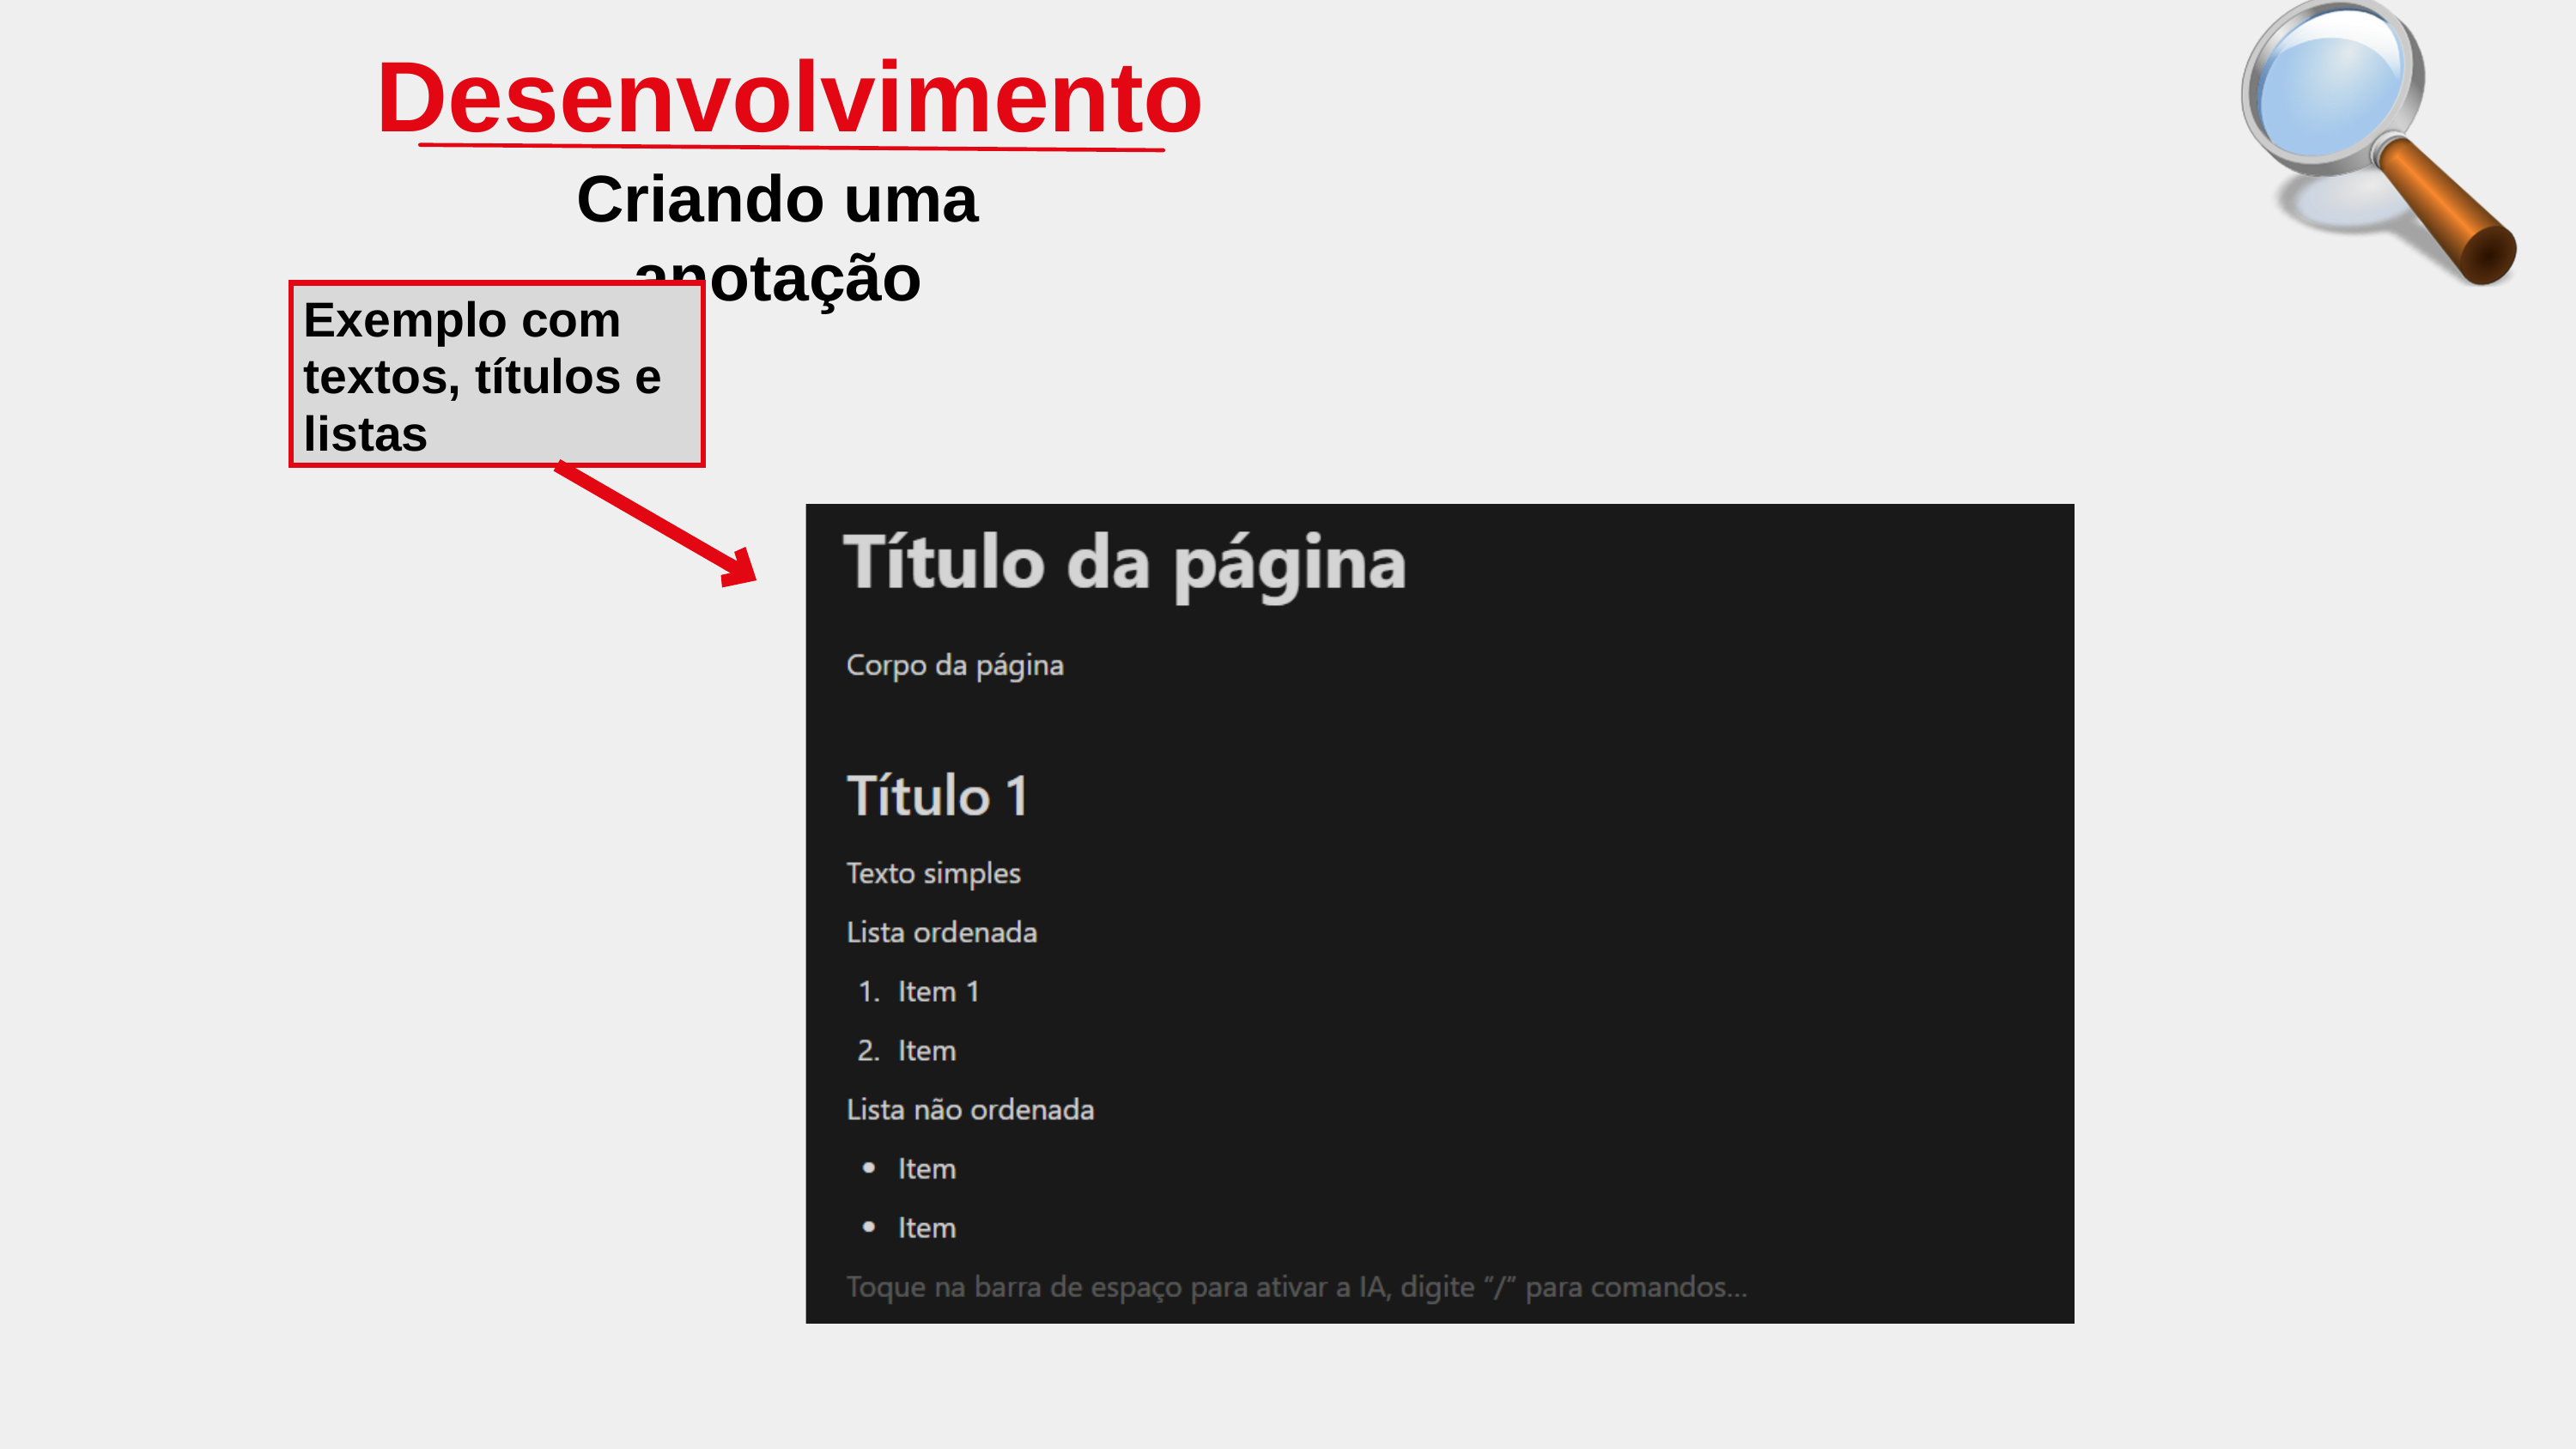

Desenvolvimento

Criando uma anotação

Exemplo com textos, títulos e listas